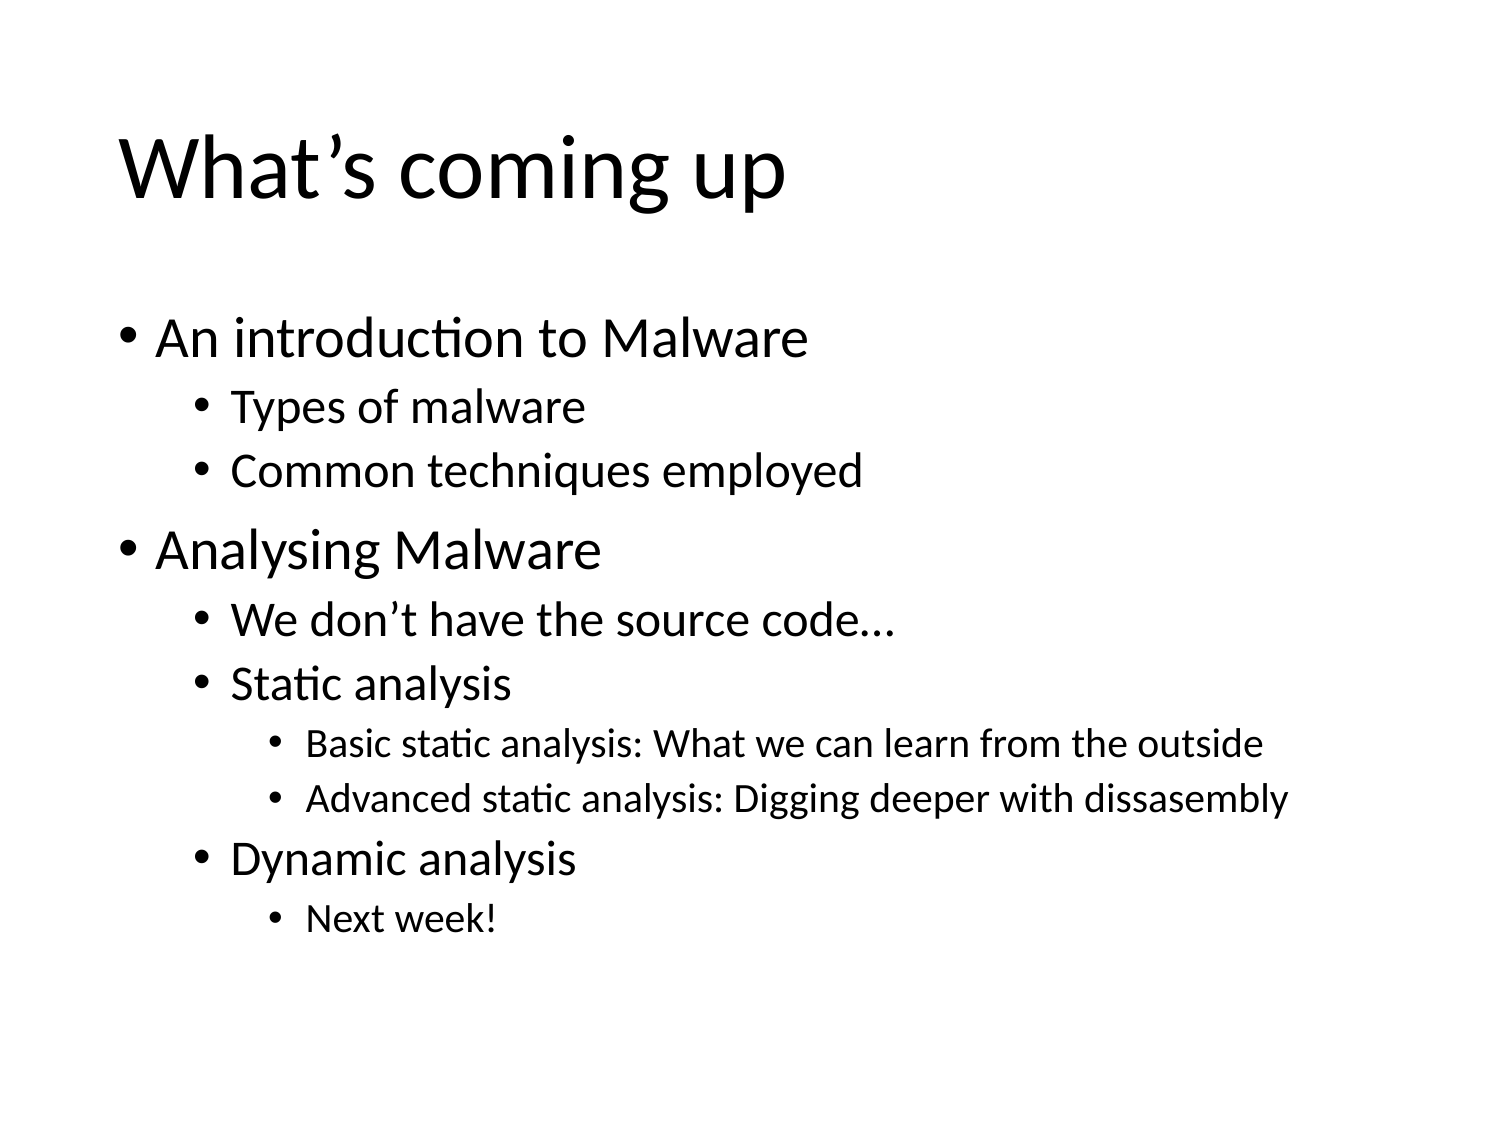

# What’s coming up
An introduction to Malware
Types of malware
Common techniques employed
Analysing Malware
We don’t have the source code…
Static analysis
Basic static analysis: What we can learn from the outside
Advanced static analysis: Digging deeper with dissasembly
Dynamic analysis
Next week!